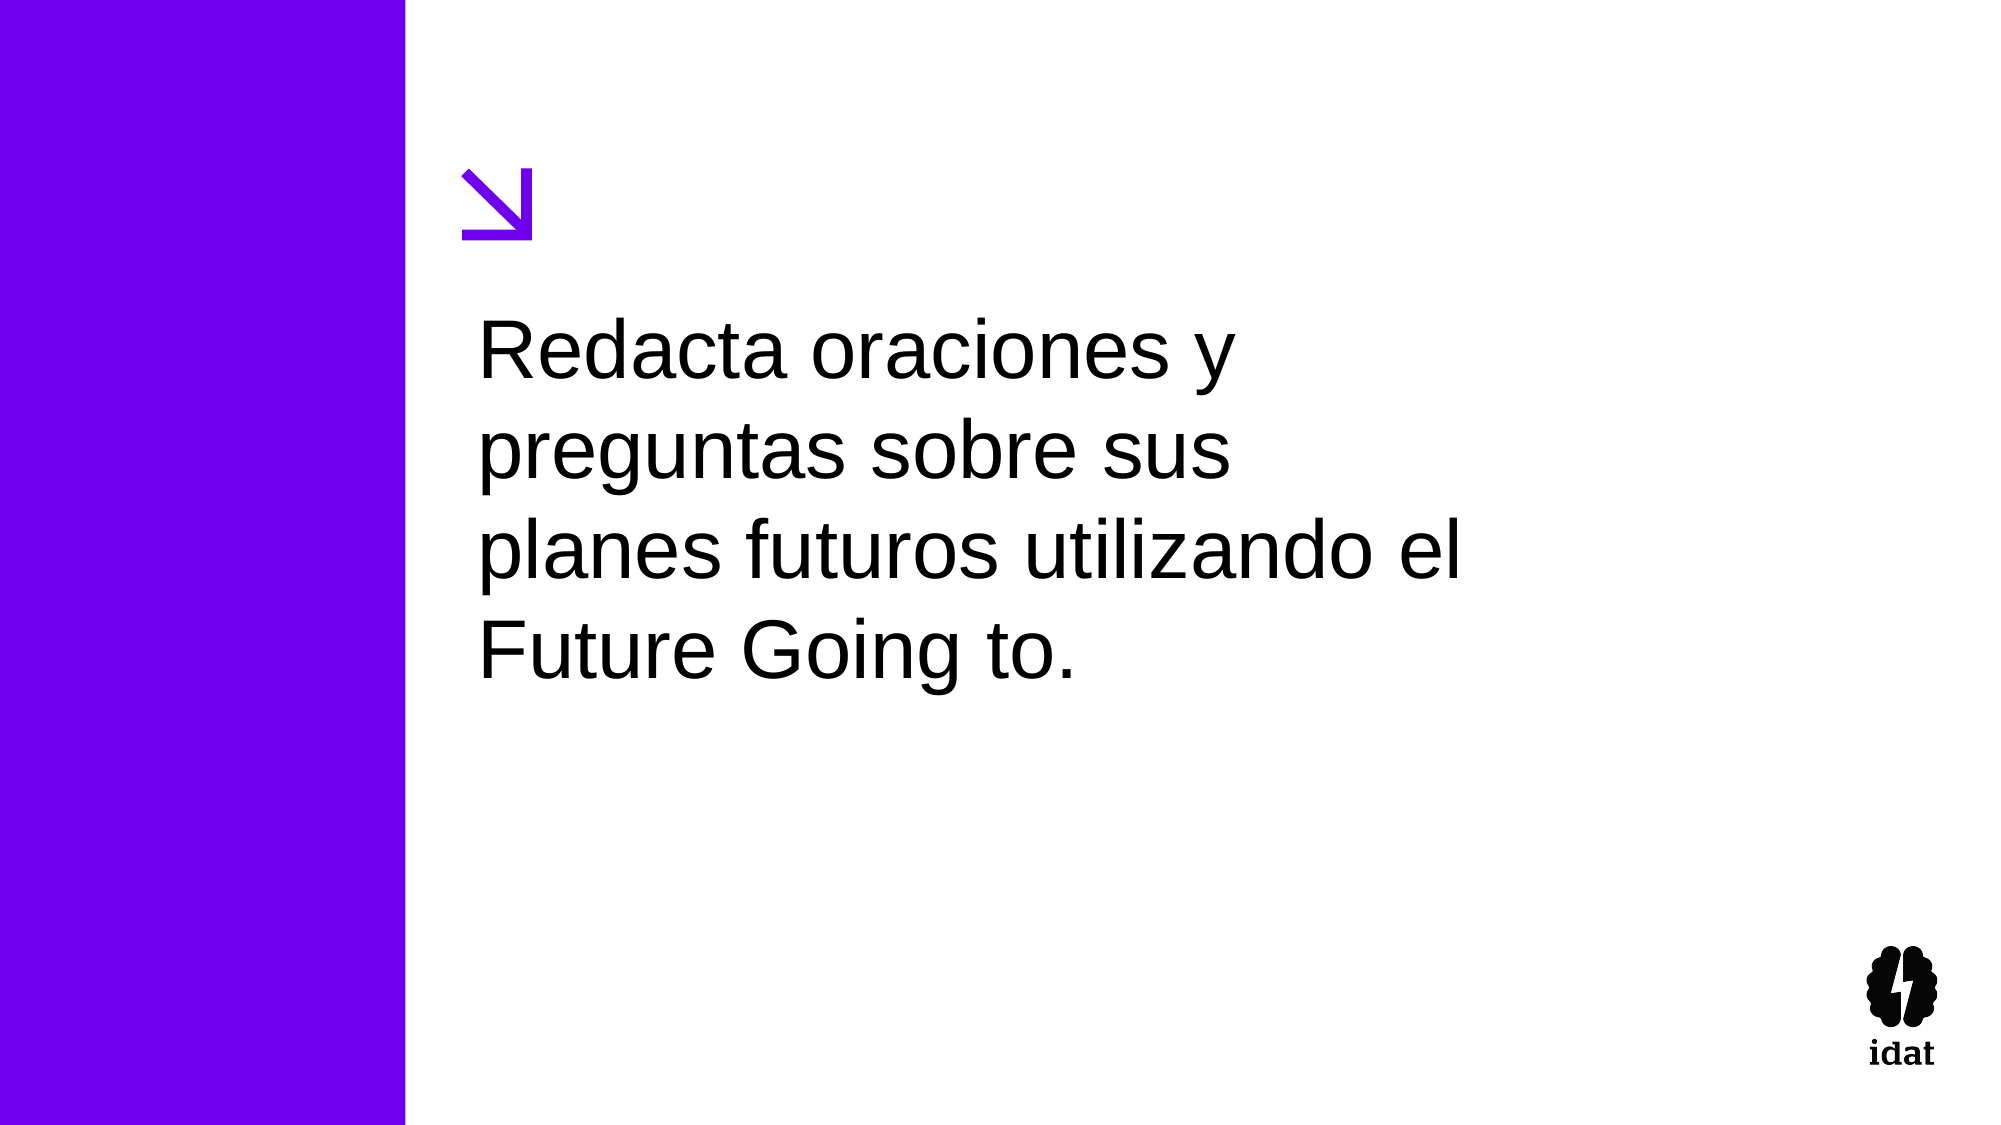

Redacta oraciones y preguntas sobre sus planes futuros utilizando el Future Going to.